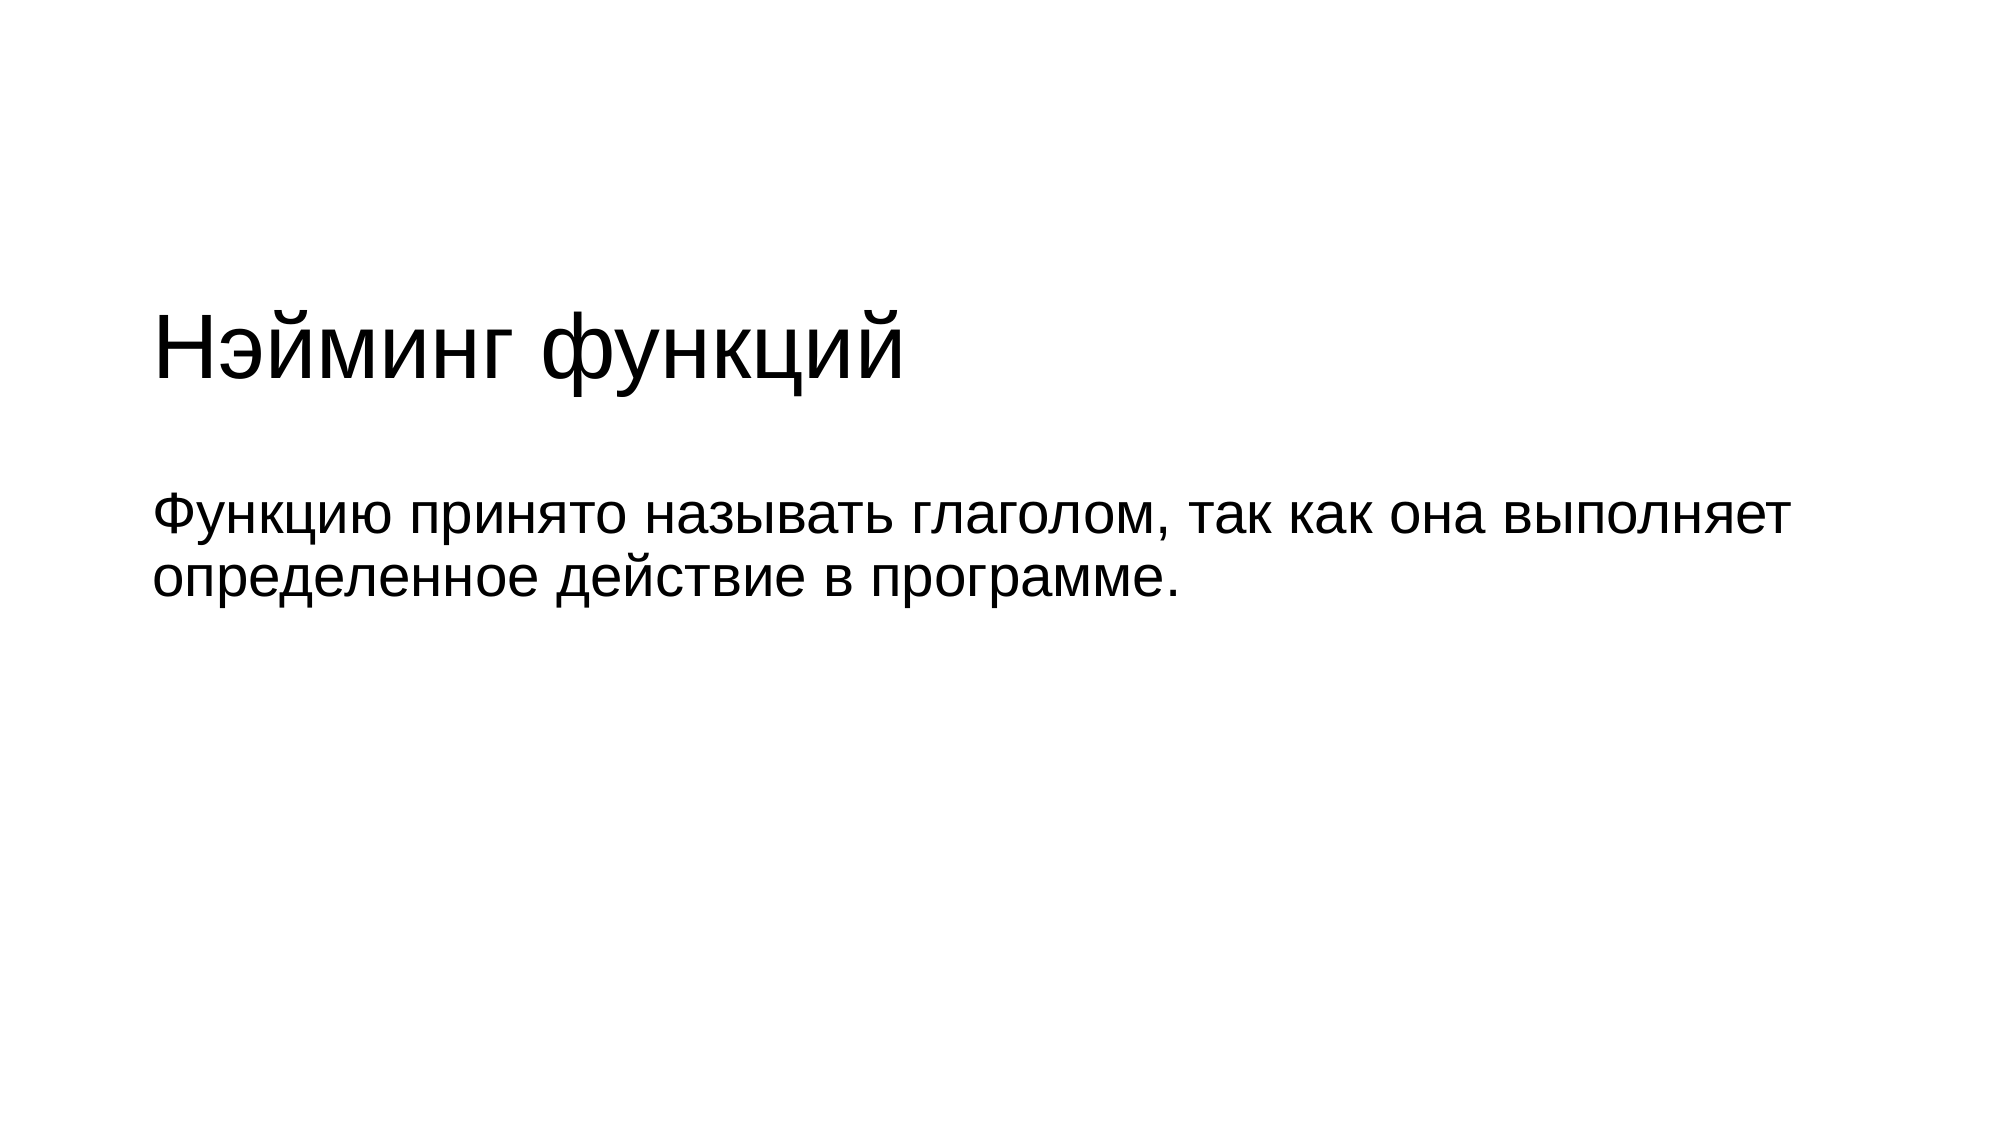

# Нэйминг функций
Функцию принято называть глаголом, так как она выполняет определенное действие в программе.